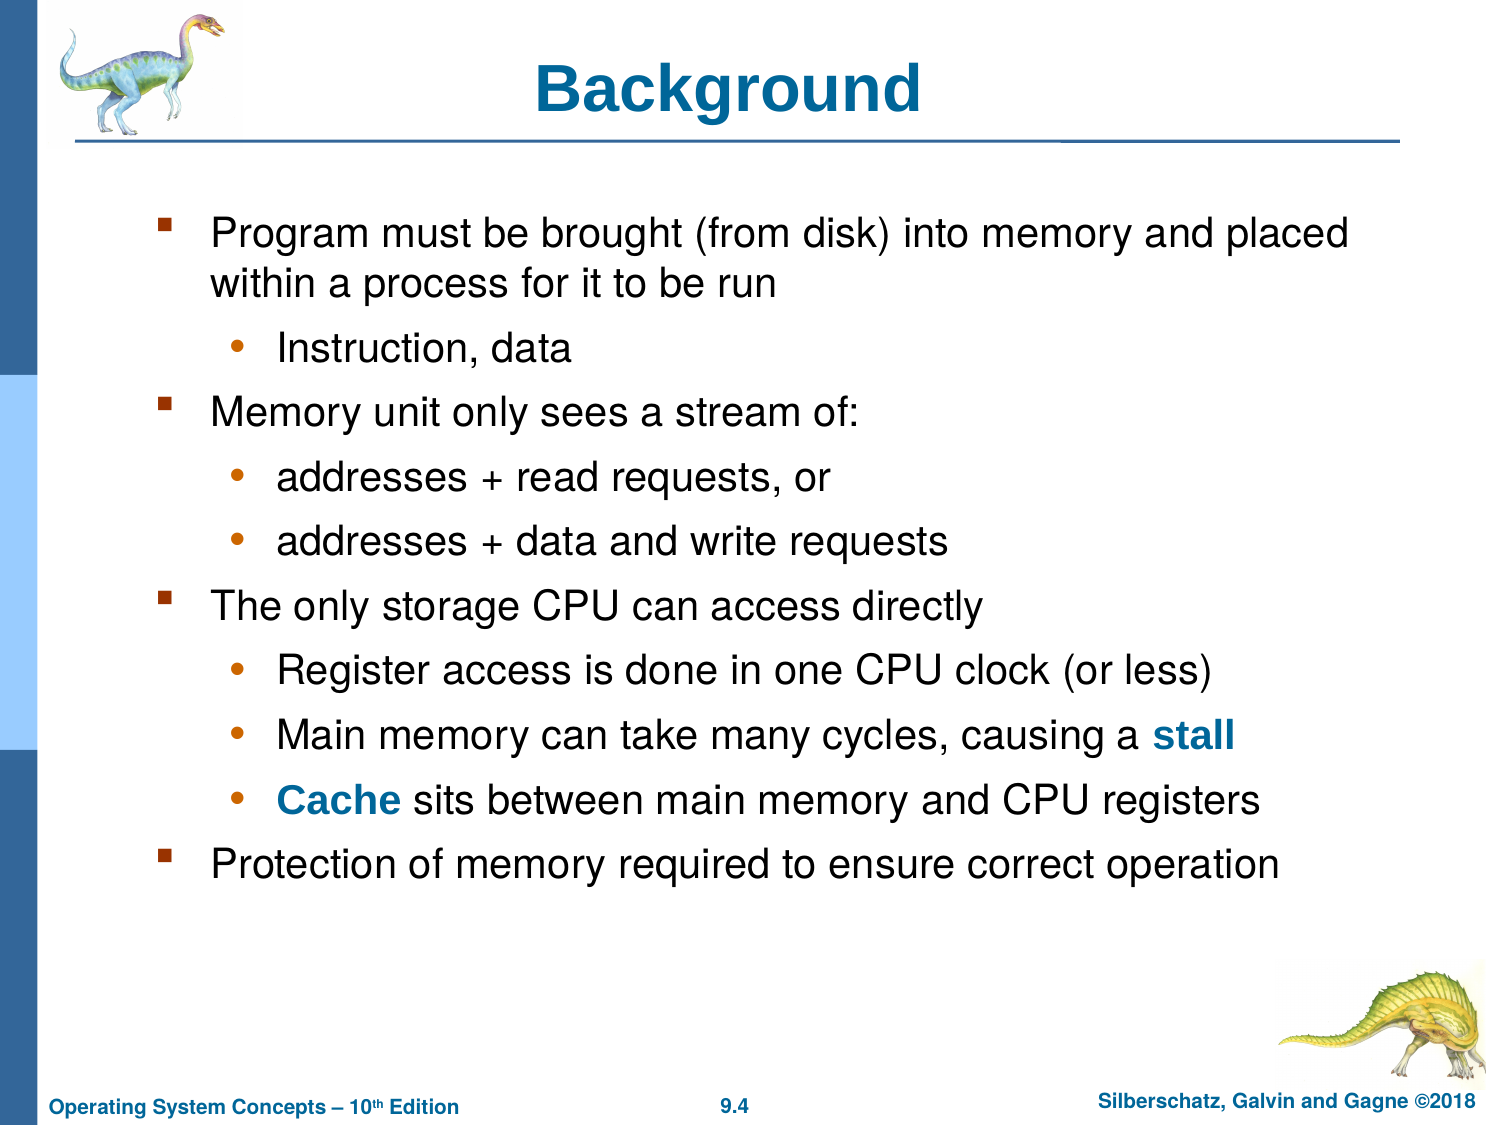

# Background
Program must be brought (from disk) into memory and placed within a process for it to be run
Instruction, data
Memory unit only sees a stream of:
addresses + read requests, or
addresses + data and write requests
The only storage CPU can access directly
Register access is done in one CPU clock (or less)
Main memory can take many cycles, causing a stall
Cache sits between main memory and CPU registers
Protection of memory required to ensure correct operation